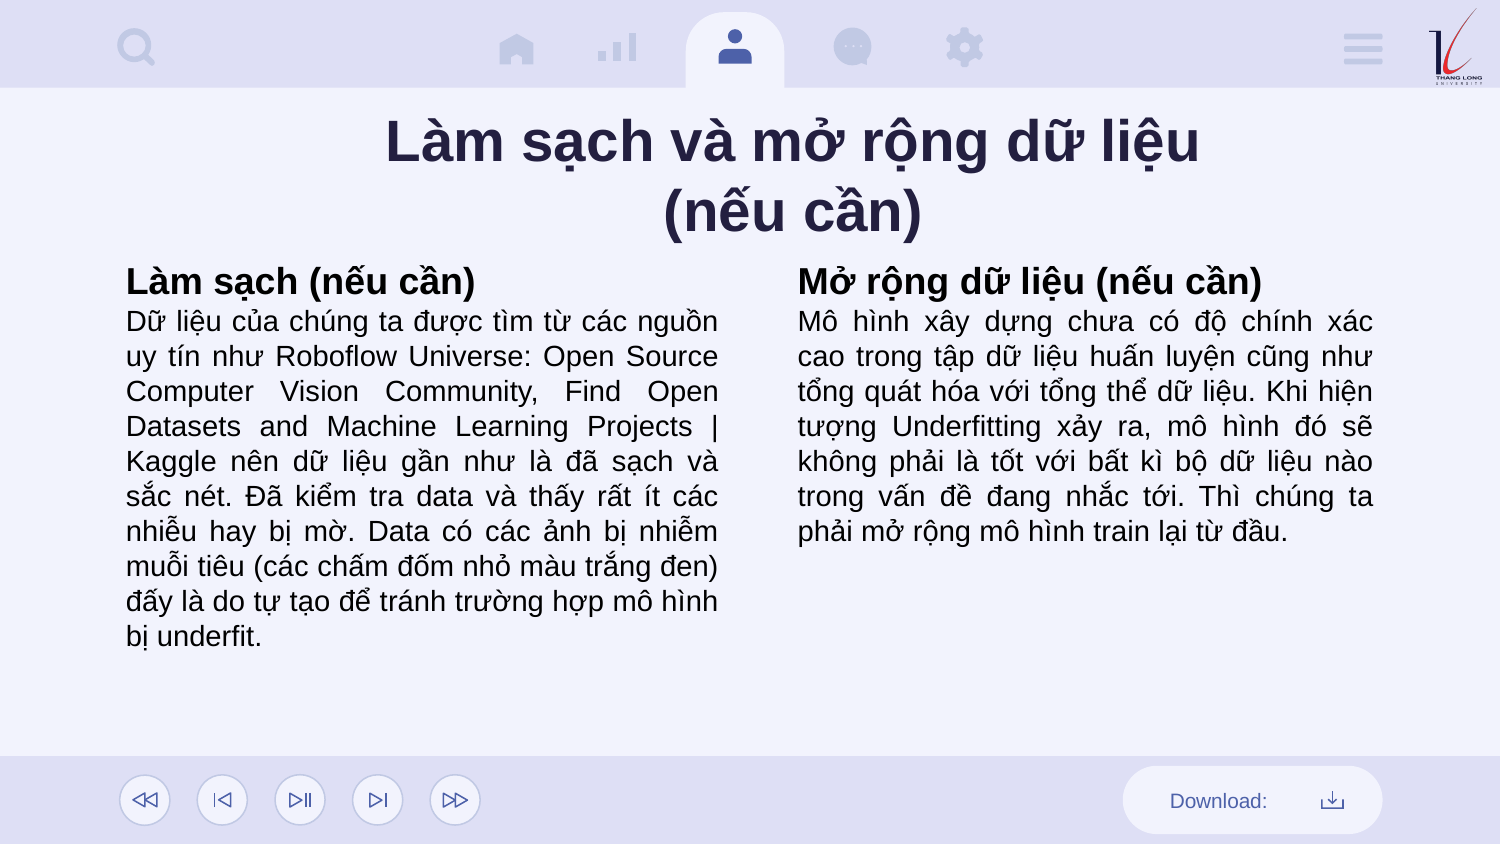

Làm sạch và mở rộng dữ liệu (nếu cần)
Làm sạch (nếu cần)
Dữ liệu của chúng ta được tìm từ các nguồn uy tín như Roboflow Universe: Open Source Computer Vision Community, Find Open Datasets and Machine Learning Projects | Kaggle nên dữ liệu gần như là đã sạch và sắc nét. Đã kiểm tra data và thấy rất ít các nhiễu hay bị mờ. Data có các ảnh bị nhiễm muỗi tiêu (các chấm đốm nhỏ màu trắng đen) đấy là do tự tạo để tránh trường hợp mô hình bị underfit.
Mở rộng dữ liệu (nếu cần)
Mô hình xây dựng chưa có độ chính xác cao trong tập dữ liệu huấn luyện cũng như tổng quát hóa với tổng thể dữ liệu. Khi hiện tượng Underfitting xảy ra, mô hình đó sẽ không phải là tốt với bất kì bộ dữ liệu nào trong vấn đề đang nhắc tới. Thì chúng ta phải mở rộng mô hình train lại từ đầu.